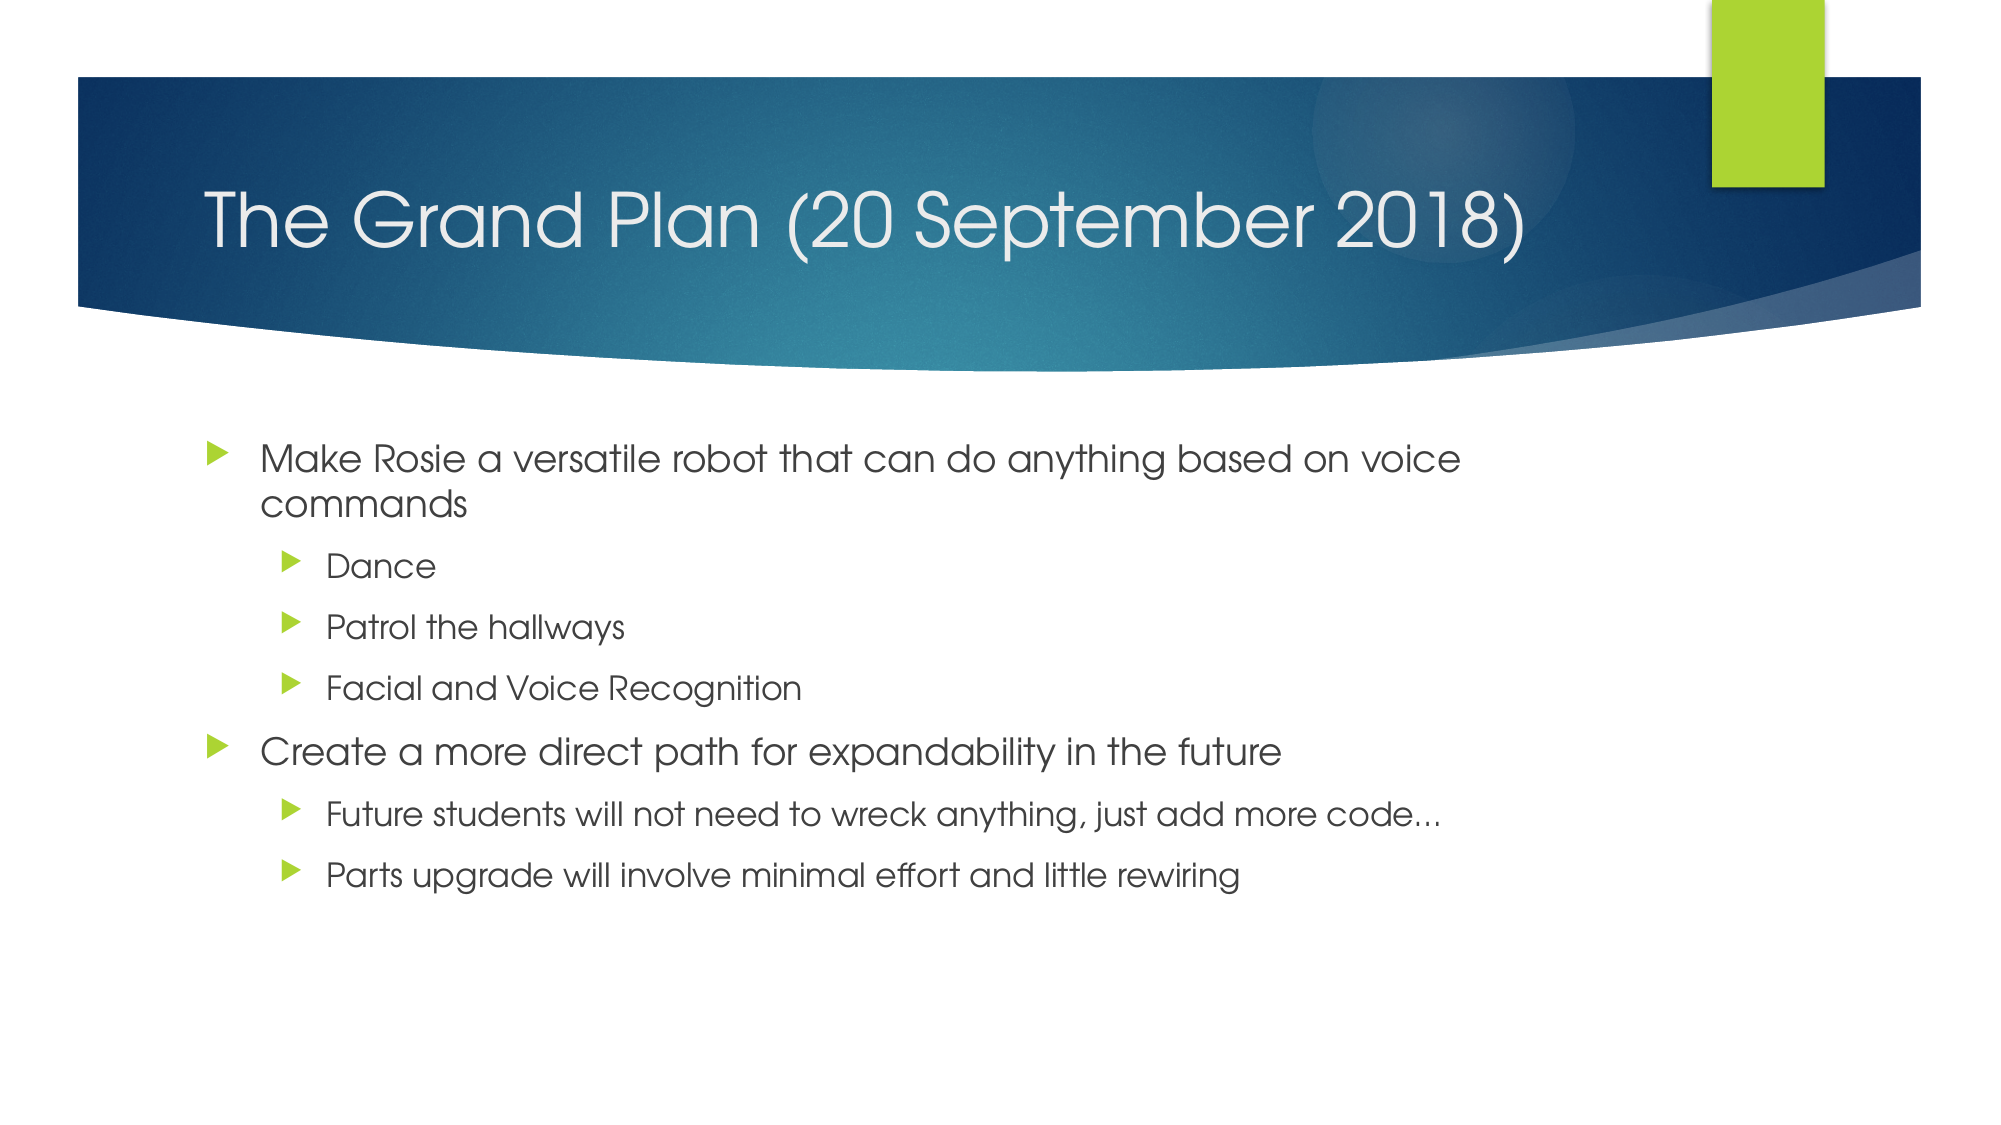

# The Grand Plan (20 September 2018)
Make Rosie a versatile robot that can do anything based on voice commands
Dance
Patrol the hallways
Facial and Voice Recognition
Create a more direct path for expandability in the future
Future students will not need to wreck anything, just add more code…
Parts upgrade will involve minimal effort and little rewiring